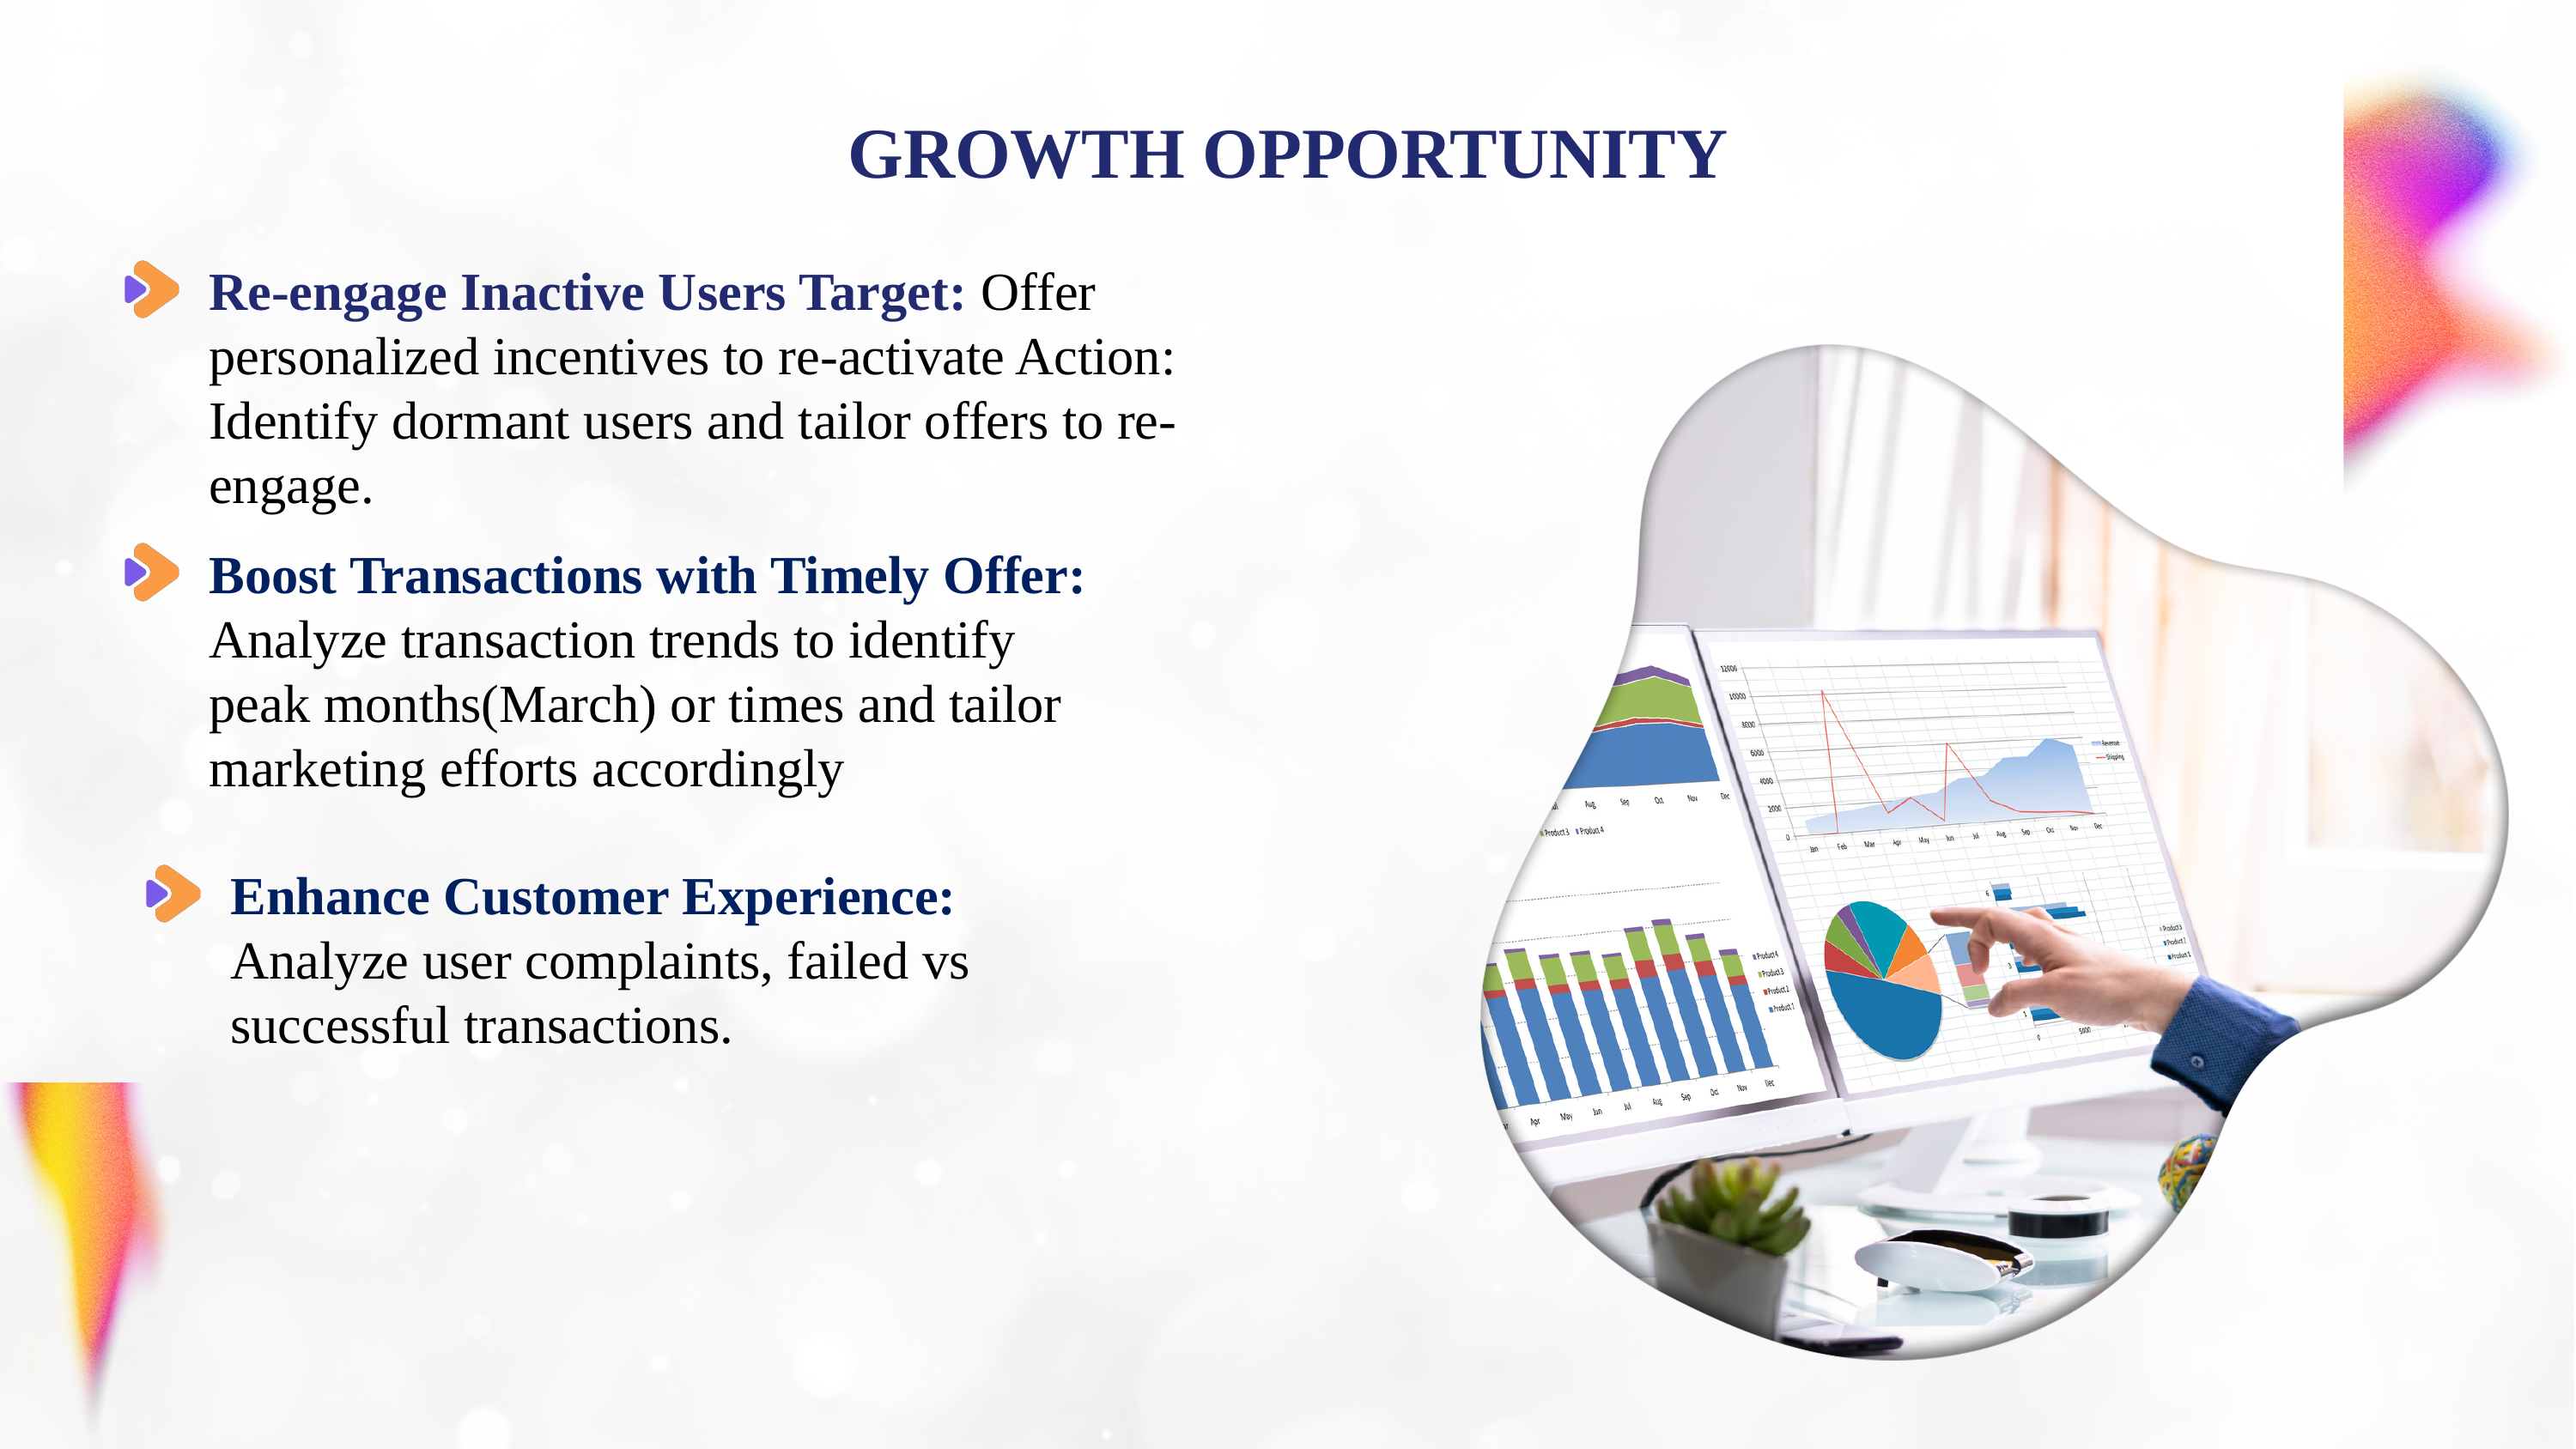

GROWTH OPPORTUNITY
Re-engage Inactive Users Target: Offer personalized incentives to re-activate Action: Identify dormant users and tailor offers to re-engage.

Boost Transactions with Timely Offer:
Analyze transaction trends to identify peak months(March) or times and tailor marketing efforts accordingly

Enhance Customer Experience:
Analyze user complaints, failed vs successful transactions.